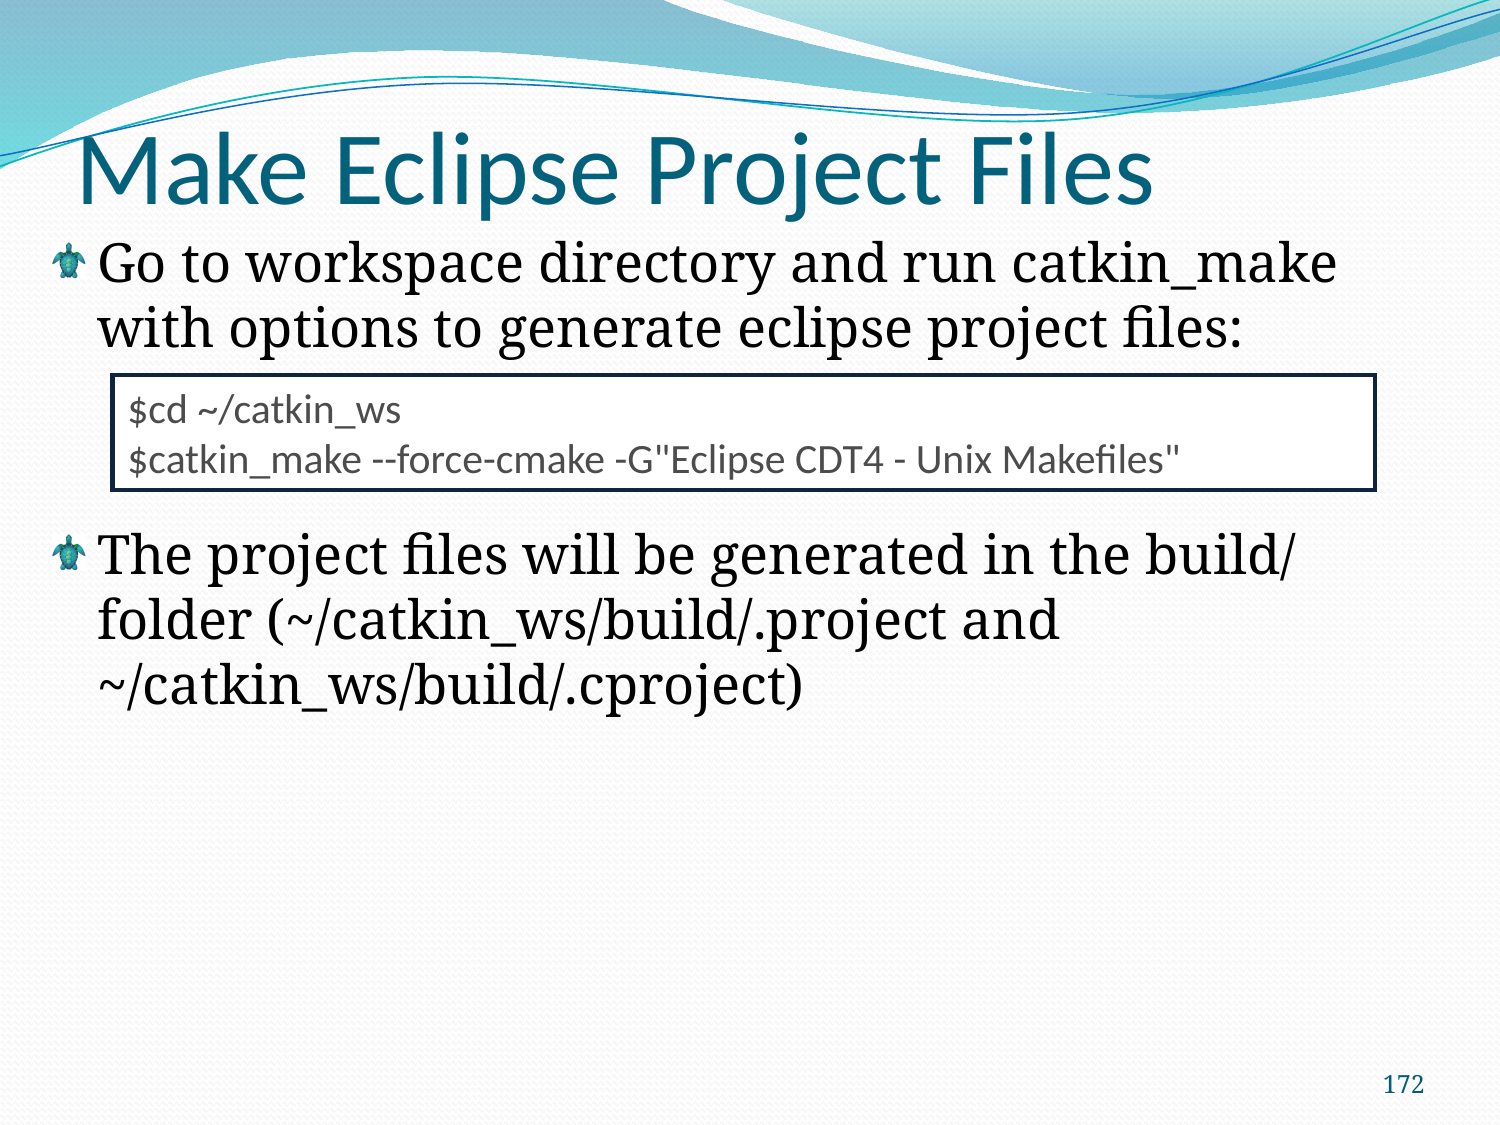

Make Eclipse Project Files
Go to workspace directory and run catkin_make with options to generate eclipse project files:

The project files will be generated in the build/ folder (~/catkin_ws/build/.project and ~/catkin_ws/build/.cproject)
$cd ~/catkin_ws
$catkin_make --force-cmake -G"Eclipse CDT4 - Unix Makefiles"
172